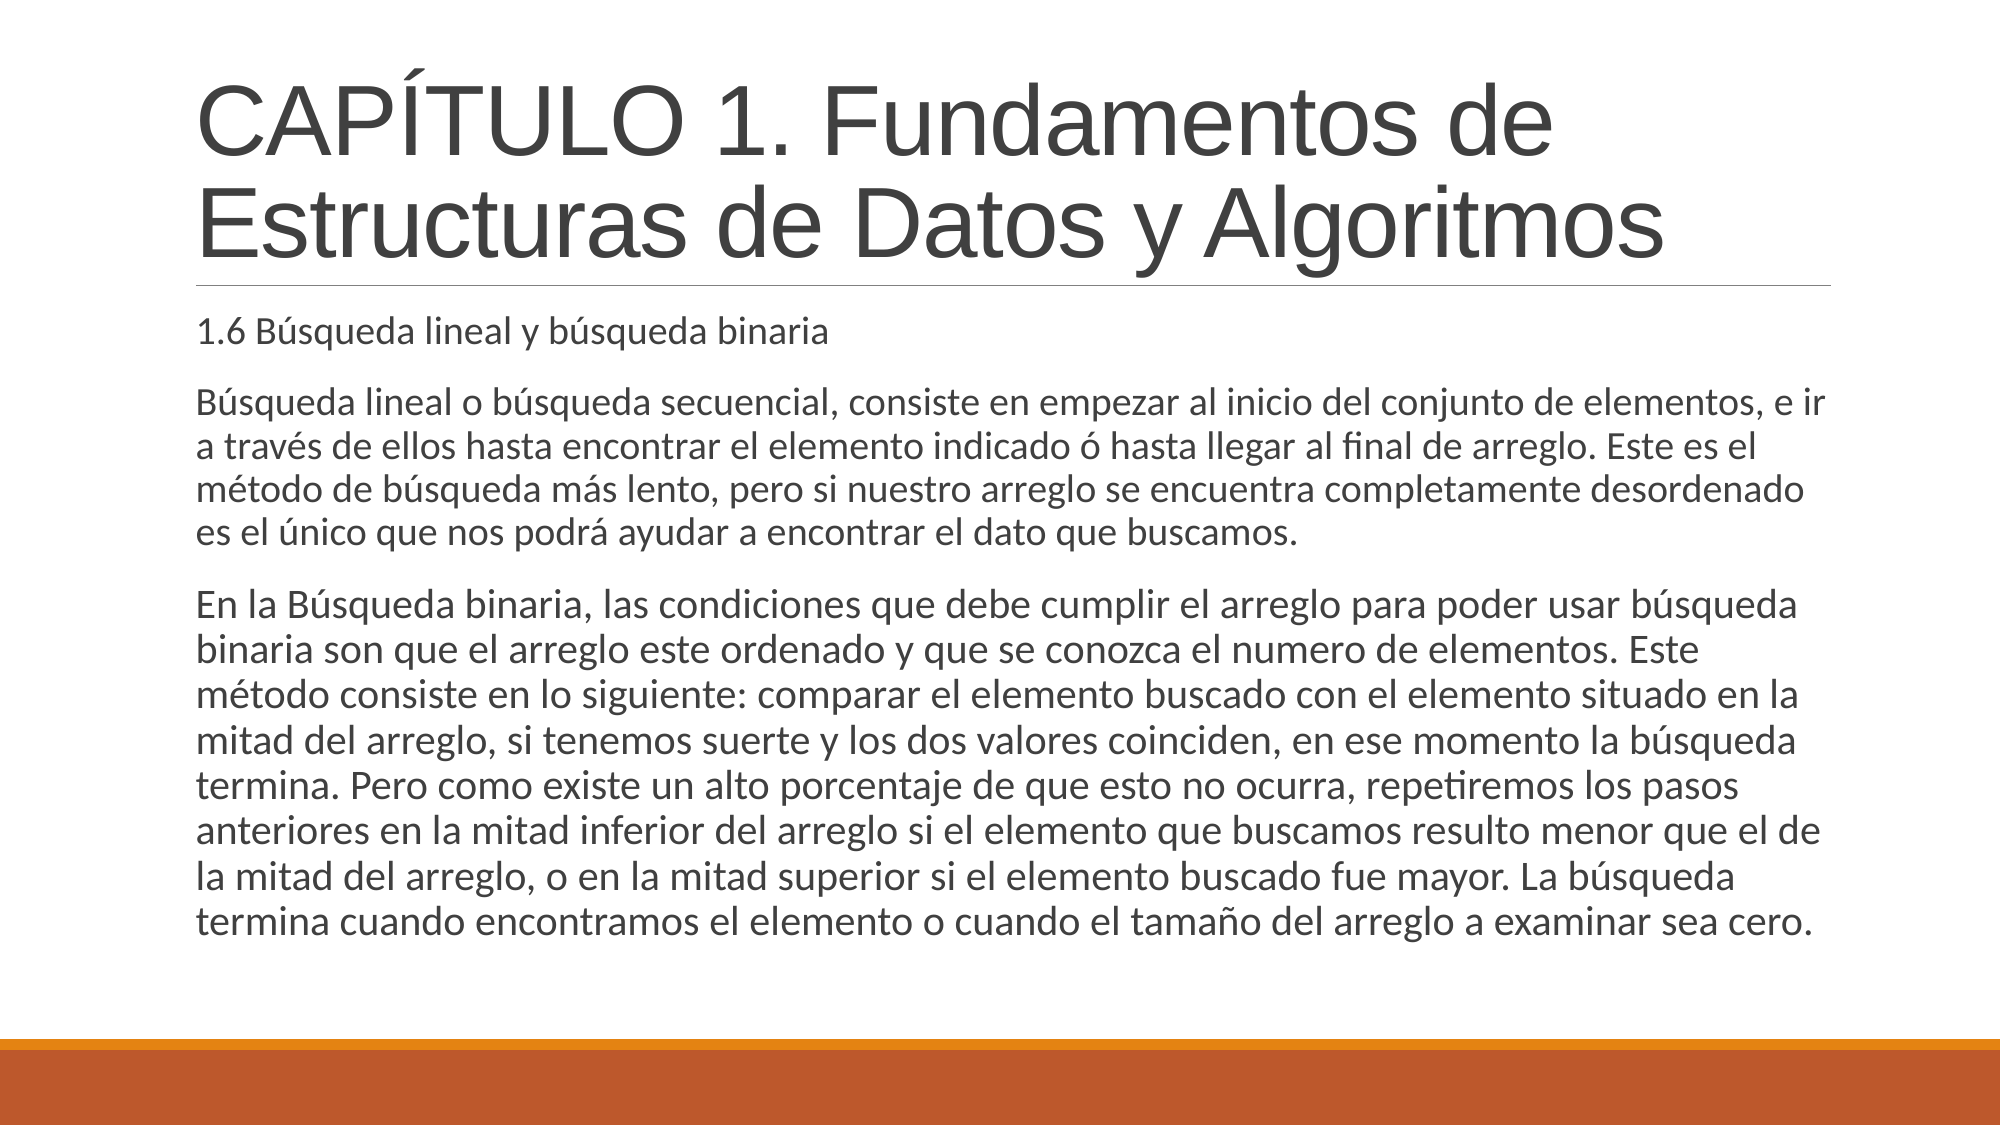

# CAPÍTULO 1. Fundamentos de Estructuras de Datos y Algoritmos
1.6 Búsqueda lineal y búsqueda binaria
Búsqueda lineal o búsqueda secuencial, consiste en empezar al inicio del conjunto de elementos, e ir a través de ellos hasta encontrar el elemento indicado ó hasta llegar al final de arreglo. Este es el método de búsqueda más lento, pero si nuestro arreglo se encuentra completamente desordenado es el único que nos podrá ayudar a encontrar el dato que buscamos.
En la Búsqueda binaria, las condiciones que debe cumplir el arreglo para poder usar búsqueda binaria son que el arreglo este ordenado y que se conozca el numero de elementos. Este método consiste en lo siguiente: comparar el elemento buscado con el elemento situado en la mitad del arreglo, si tenemos suerte y los dos valores coinciden, en ese momento la búsqueda termina. Pero como existe un alto porcentaje de que esto no ocurra, repetiremos los pasos anteriores en la mitad inferior del arreglo si el elemento que buscamos resulto menor que el de la mitad del arreglo, o en la mitad superior si el elemento buscado fue mayor. La búsqueda termina cuando encontramos el elemento o cuando el tamaño del arreglo a examinar sea cero.